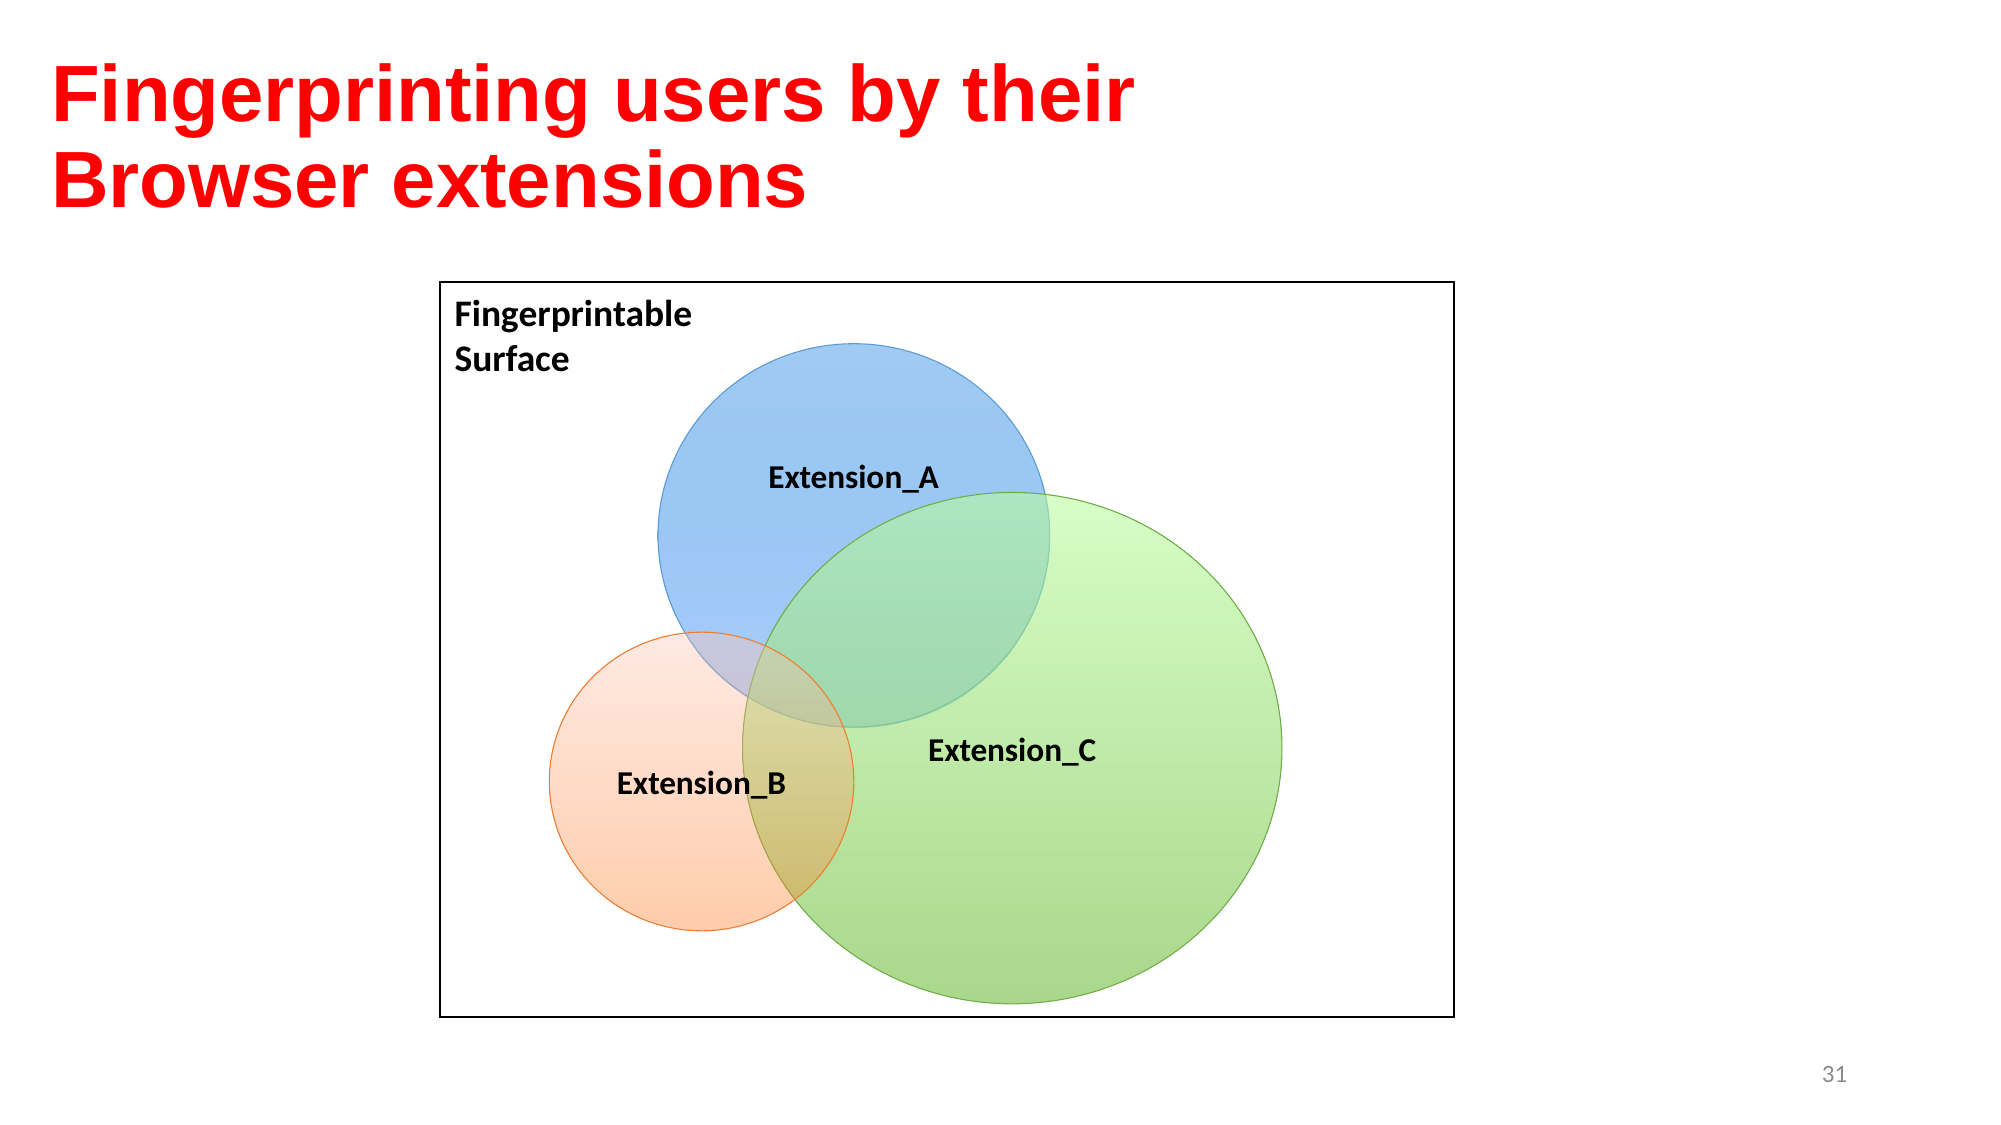

# Fingerprinting users by their Browser extensions
Fingerprintable
Surface

Extension_A

Extension_C
Extension_B
31